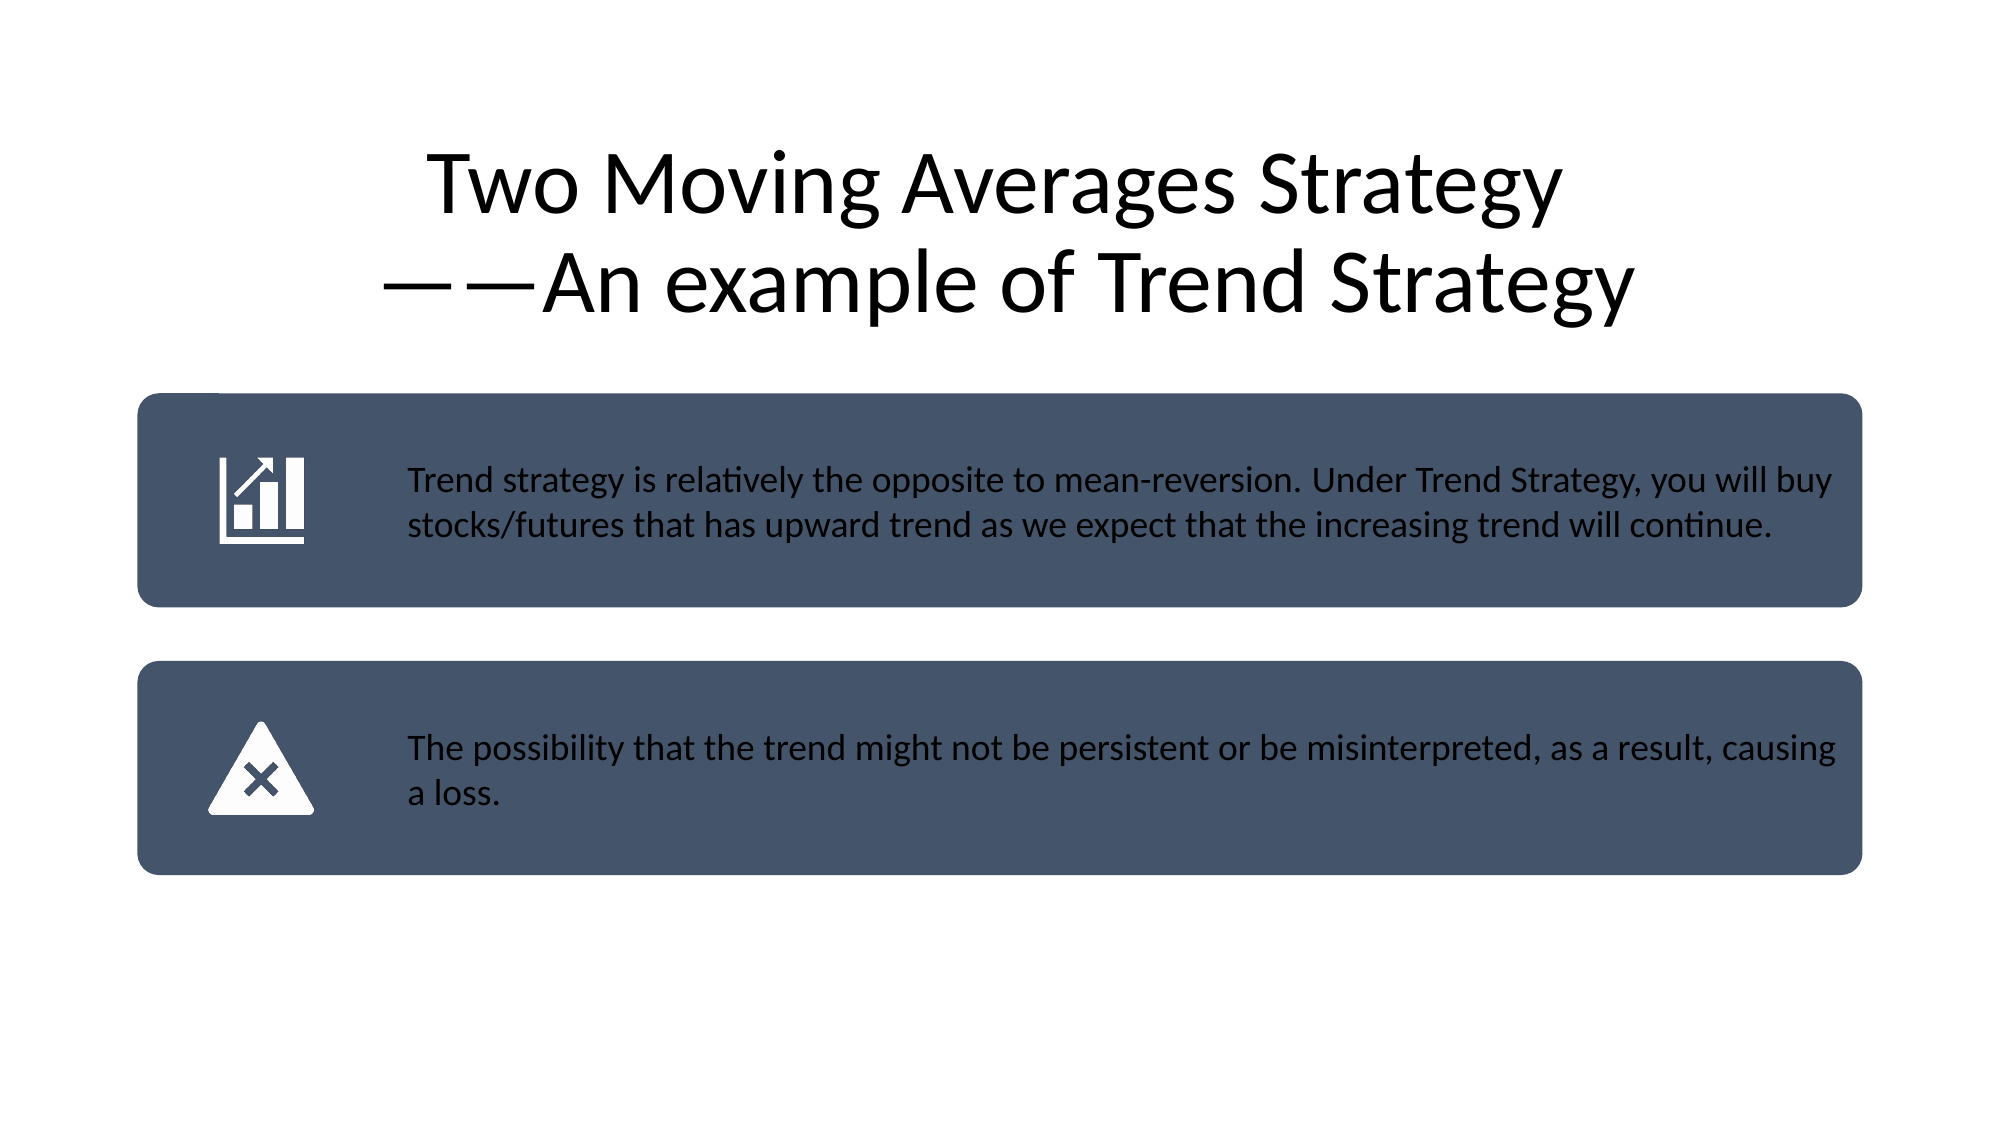

# Two Moving Averages Strategy ——An example of Trend Strategy
Trend strategy is relatively the opposite to mean-reversion. Under Trend Strategy, you will buy stocks/futures that has upward trend as we expect that the increasing trend will continue.
The possibility that the trend might not be persistent or be misinterpreted, as a result, causing a loss.